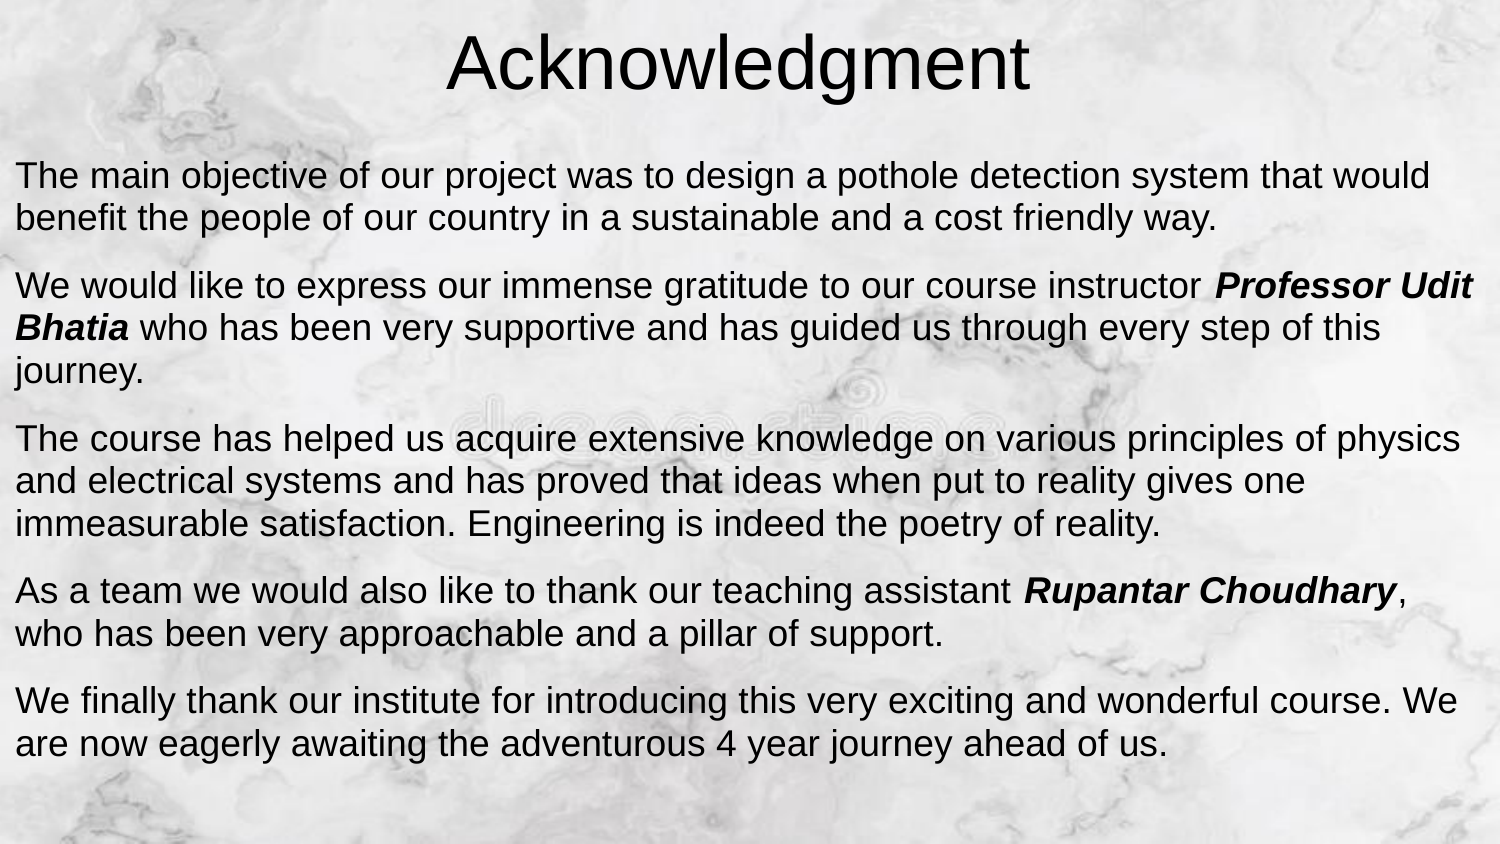

# Acknowledgment
The main objective of our project was to design a pothole detection system that would benefit the people of our country in a sustainable and a cost friendly way.
We would like to express our immense gratitude to our course instructor Professor Udit Bhatia who has been very supportive and has guided us through every step of this journey.
The course has helped us acquire extensive knowledge on various principles of physics and electrical systems and has proved that ideas when put to reality gives one immeasurable satisfaction. Engineering is indeed the poetry of reality.
As a team we would also like to thank our teaching assistant Rupantar Choudhary, who has been very approachable and a pillar of support.
We finally thank our institute for introducing this very exciting and wonderful course. We are now eagerly awaiting the adventurous 4 year journey ahead of us.